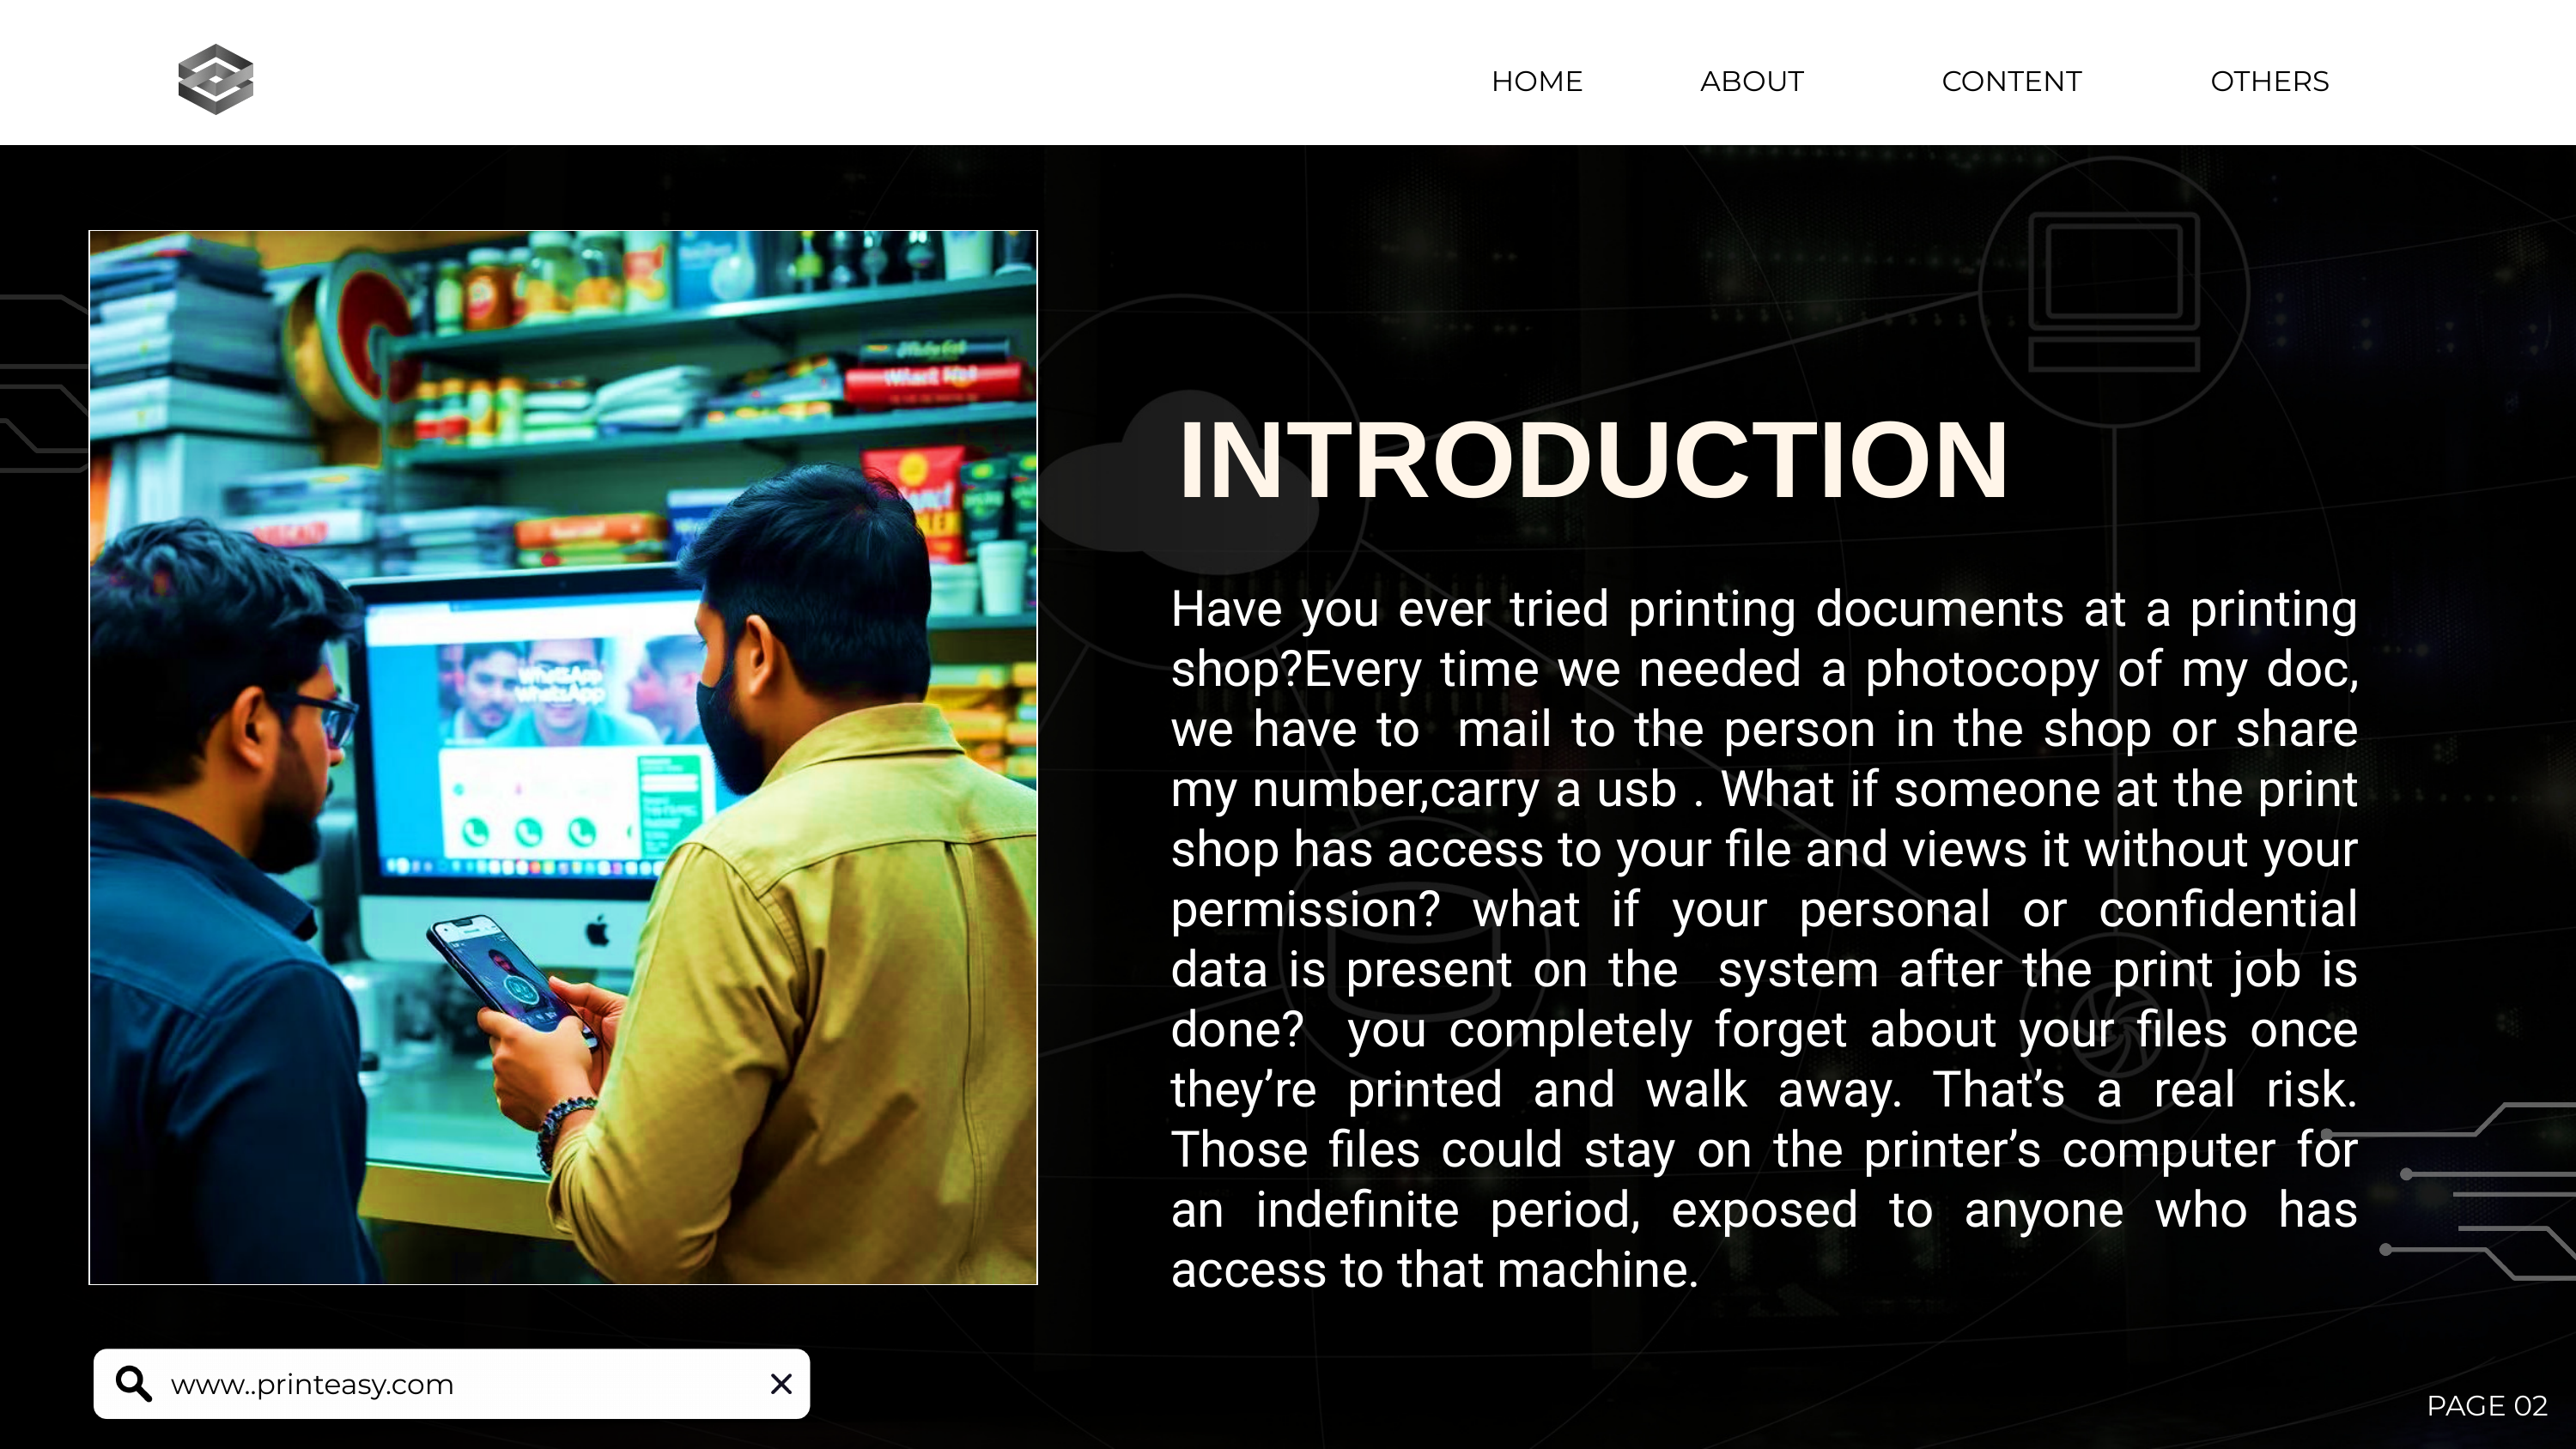

HOME
ABOUT
CONTENT
OTHERS

INTRODUCTION

Have you ever tried printing documents at a printing shop?Every time we needed a photocopy of my doc, we have to  mail to the person in the shop or share my number,carry a usb . What if someone at the print shop has access to your file and views it without your permission? what if your personal or confidential data is present on the  system after the print job is done?  you completely forget about your files once they’re printed and walk away. That’s a real risk. Those files could stay on the printer’s computer for an indefinite period, exposed to anyone who has access to that machine.

www..printeasy.com
PAGE 02